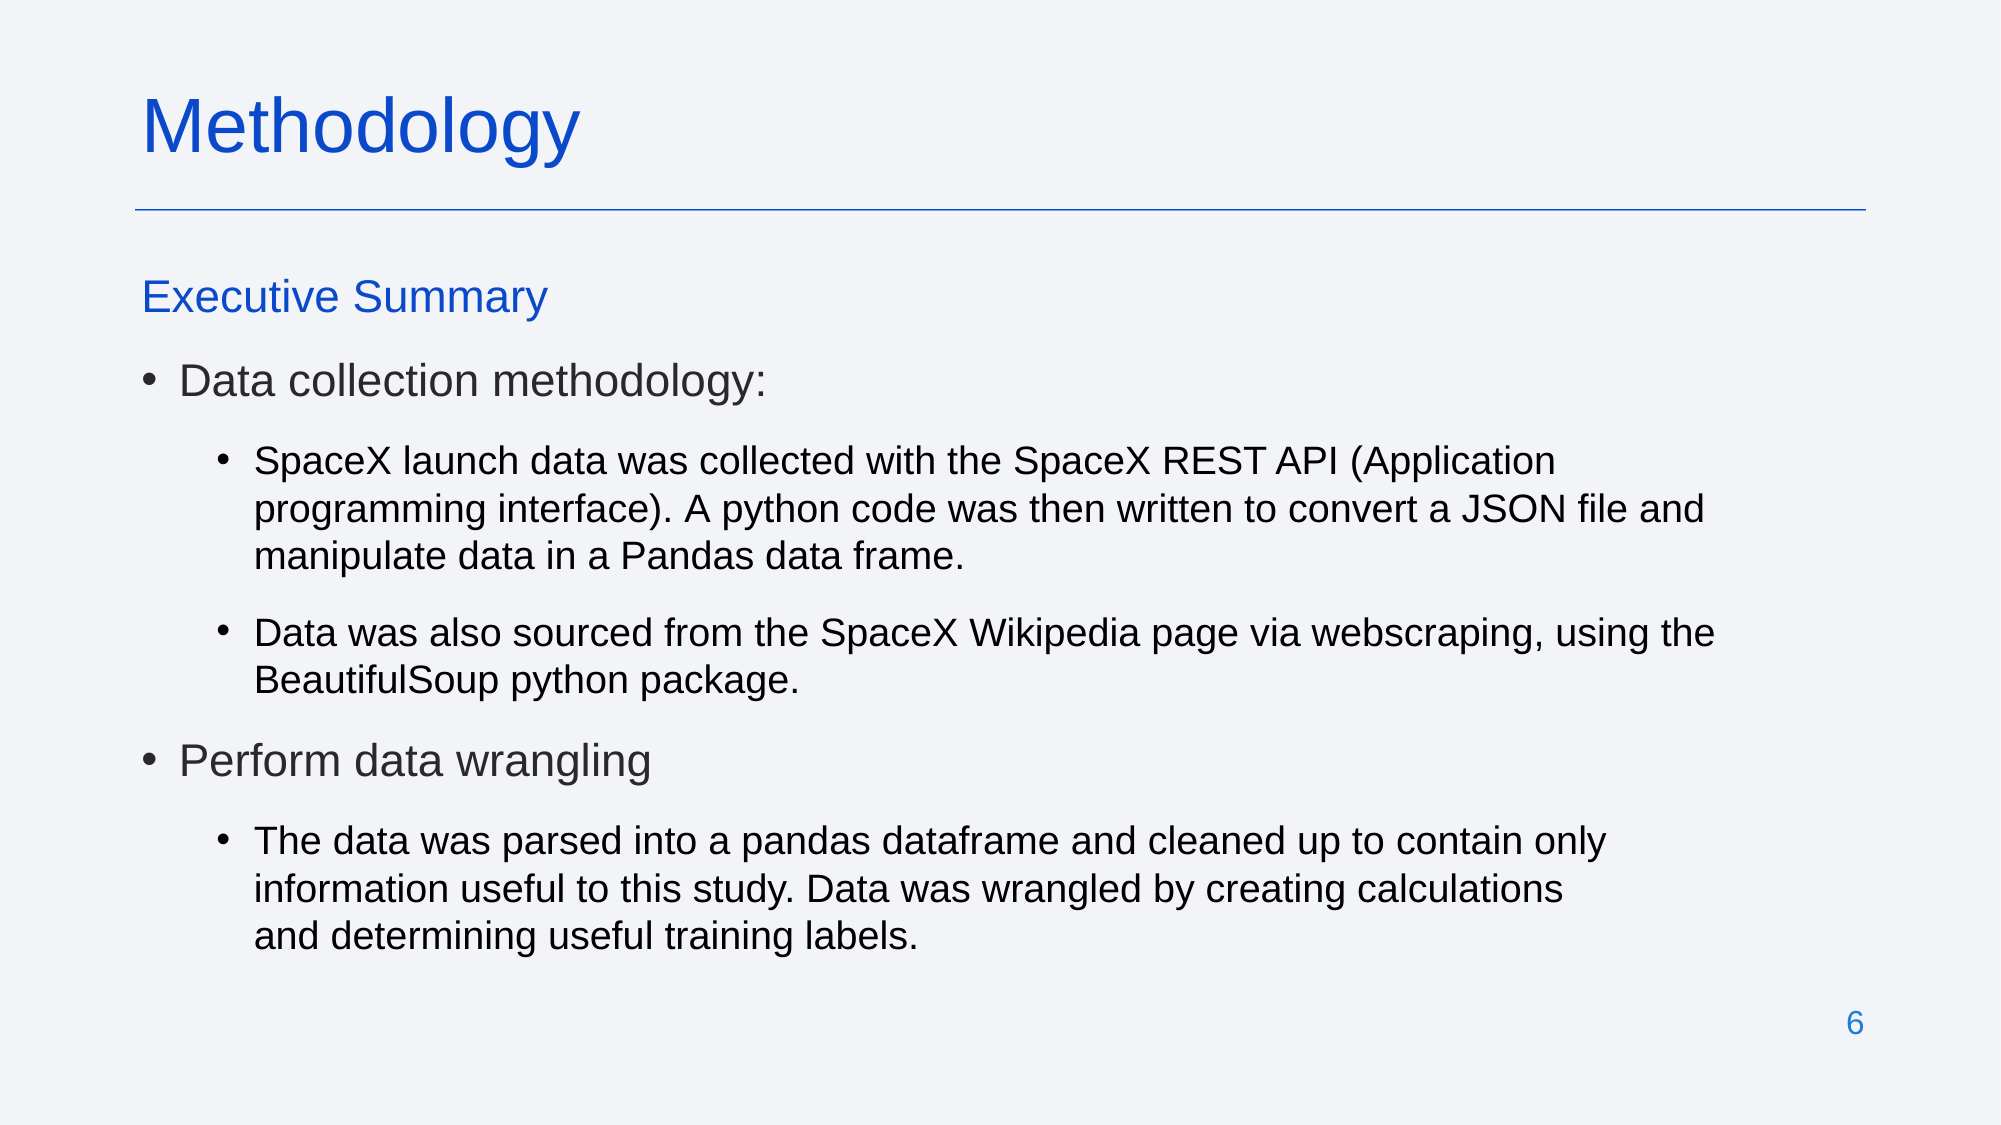

Methodology
Executive Summary
Data collection methodology:
SpaceX launch data was collected with the SpaceX REST API (Application programming interface). A python code was then written to convert a JSON file and manipulate data in a Pandas data frame.
Data was also sourced from the SpaceX Wikipedia page via webscraping, using the BeautifulSoup python package.
Perform data wrangling
The data was parsed into a pandas dataframe and cleaned up to contain only information useful to this study. Data was wrangled by creating calculations and determining useful training labels.

# 6